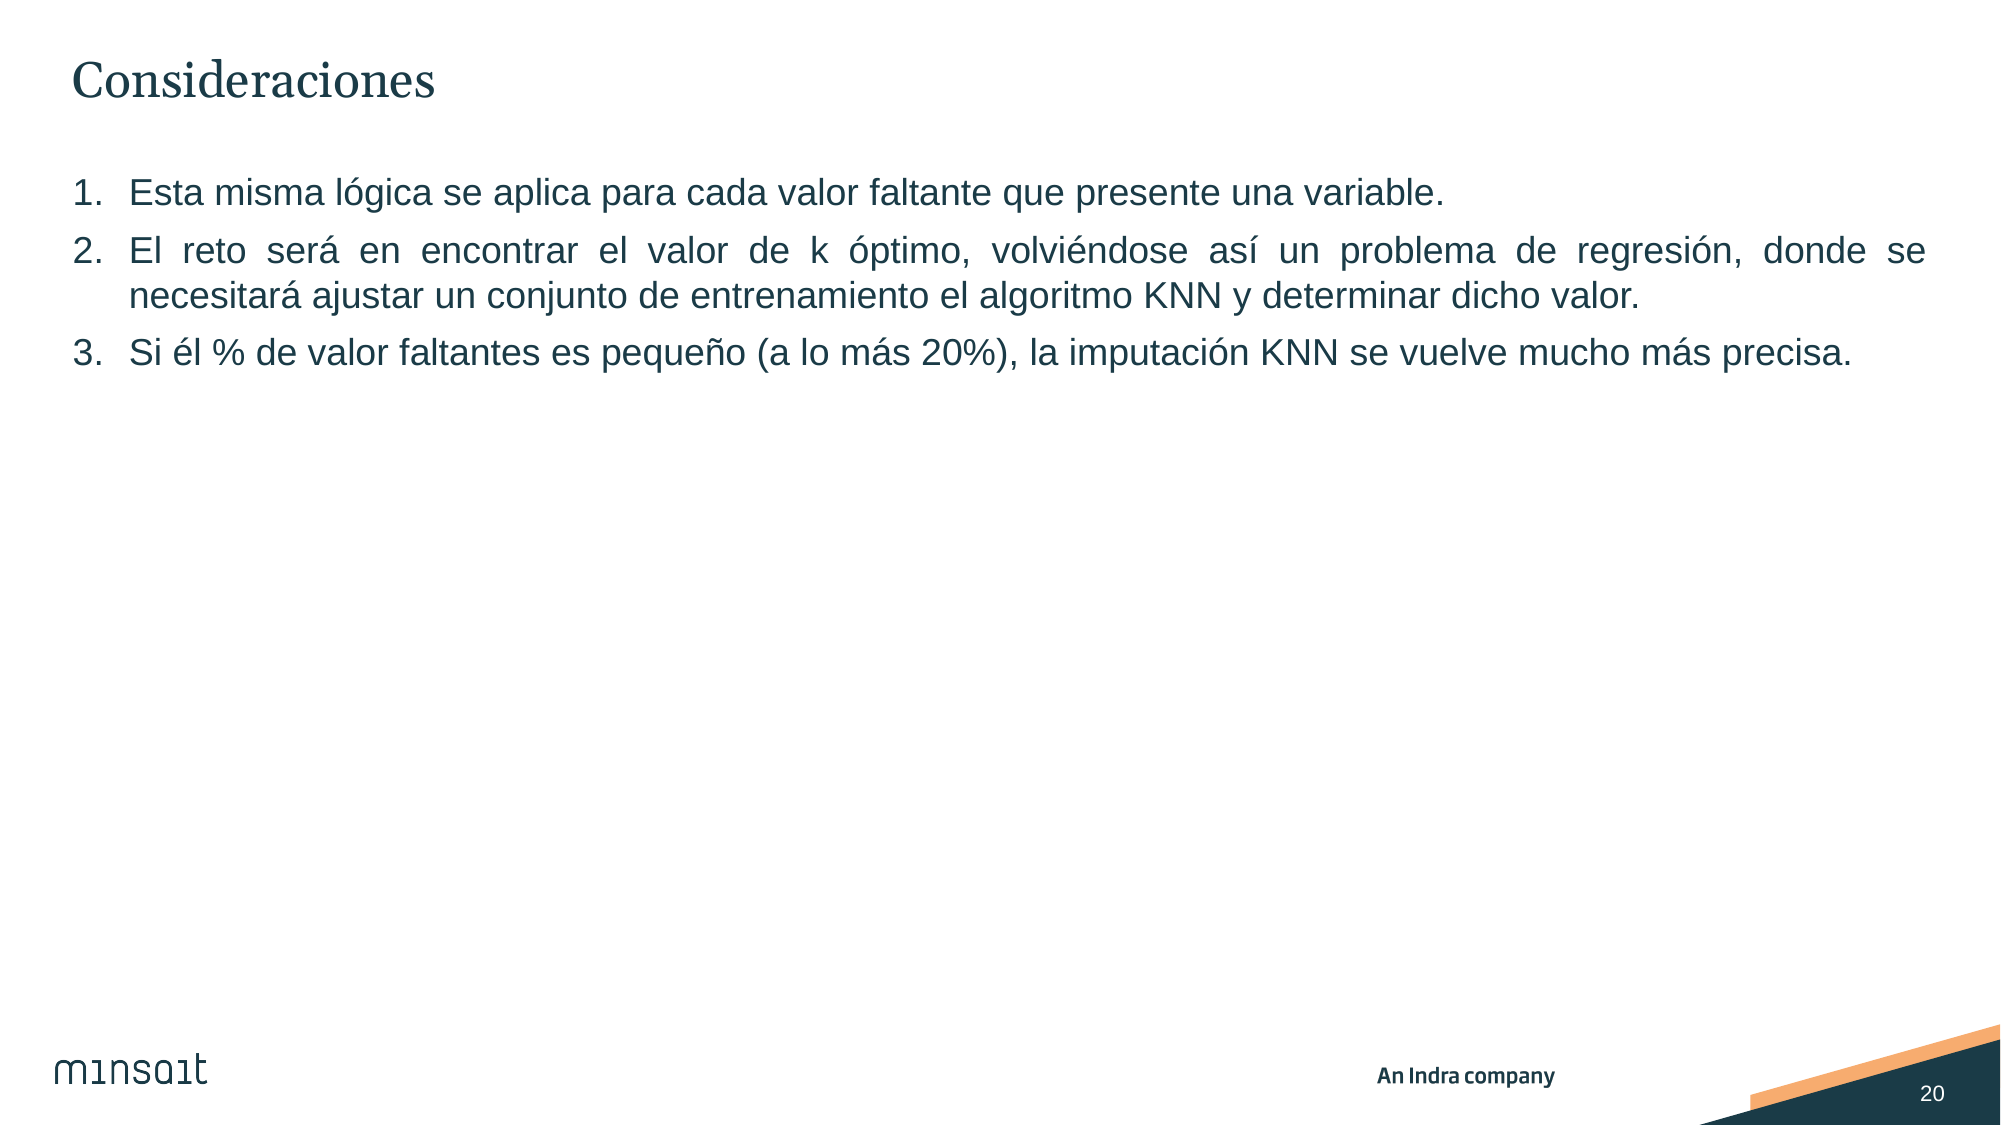

Consideraciones
Esta misma lógica se aplica para cada valor faltante que presente una variable.
El reto será en encontrar el valor de k óptimo, volviéndose así un problema de regresión, donde se necesitará ajustar un conjunto de entrenamiento el algoritmo KNN y determinar dicho valor.
Si él % de valor faltantes es pequeño (a lo más 20%), la imputación KNN se vuelve mucho más precisa.